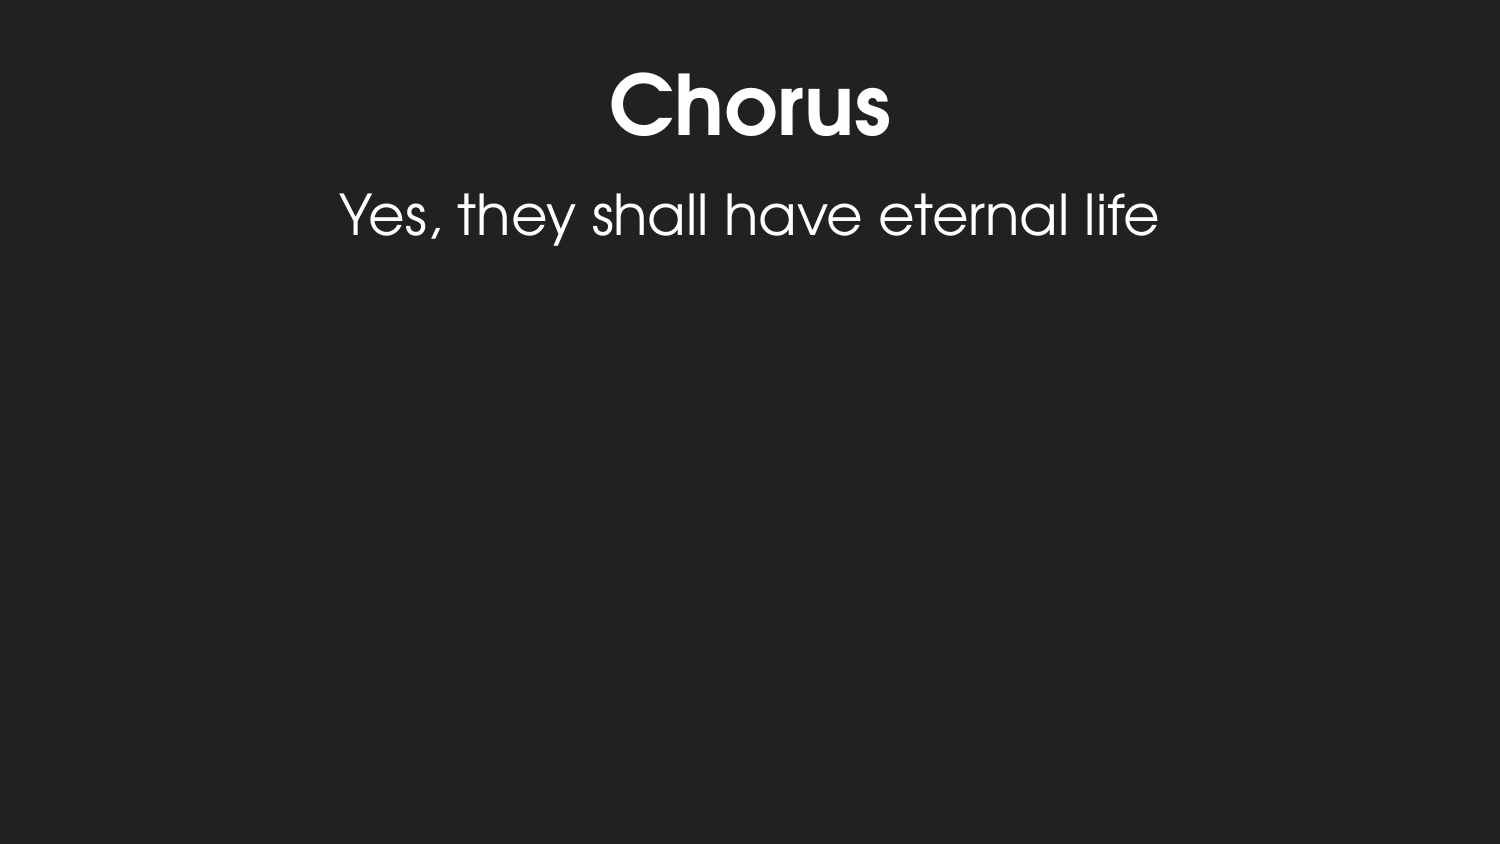

Chorus
Yes, they shall have eternal life